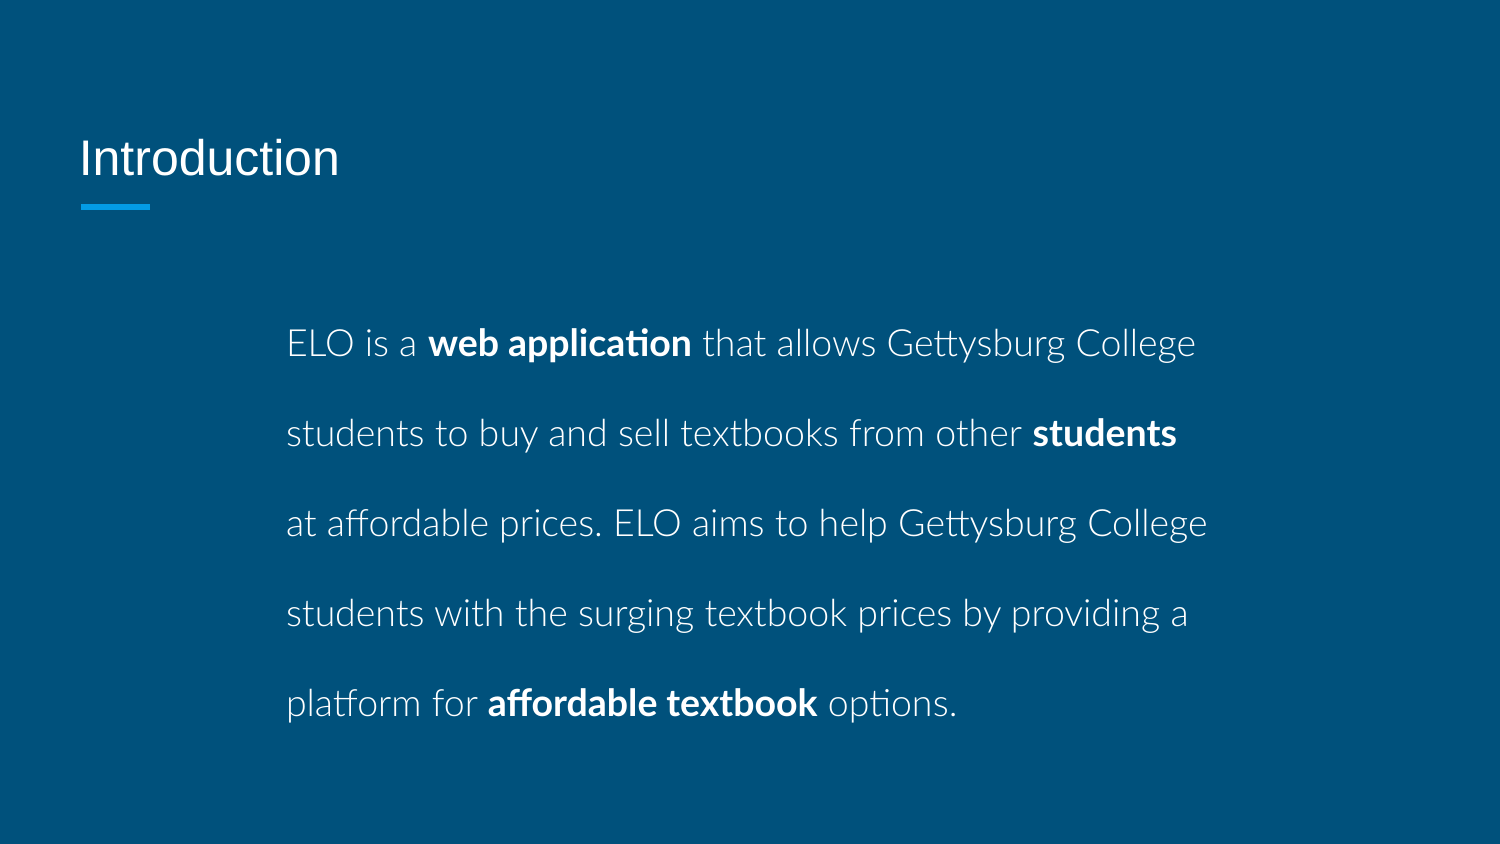

# Introduction
ELO is a web application that allows Gettysburg College students to buy and sell textbooks from other students at affordable prices. ELO aims to help Gettysburg College students with the surging textbook prices by providing a platform for affordable textbook options.